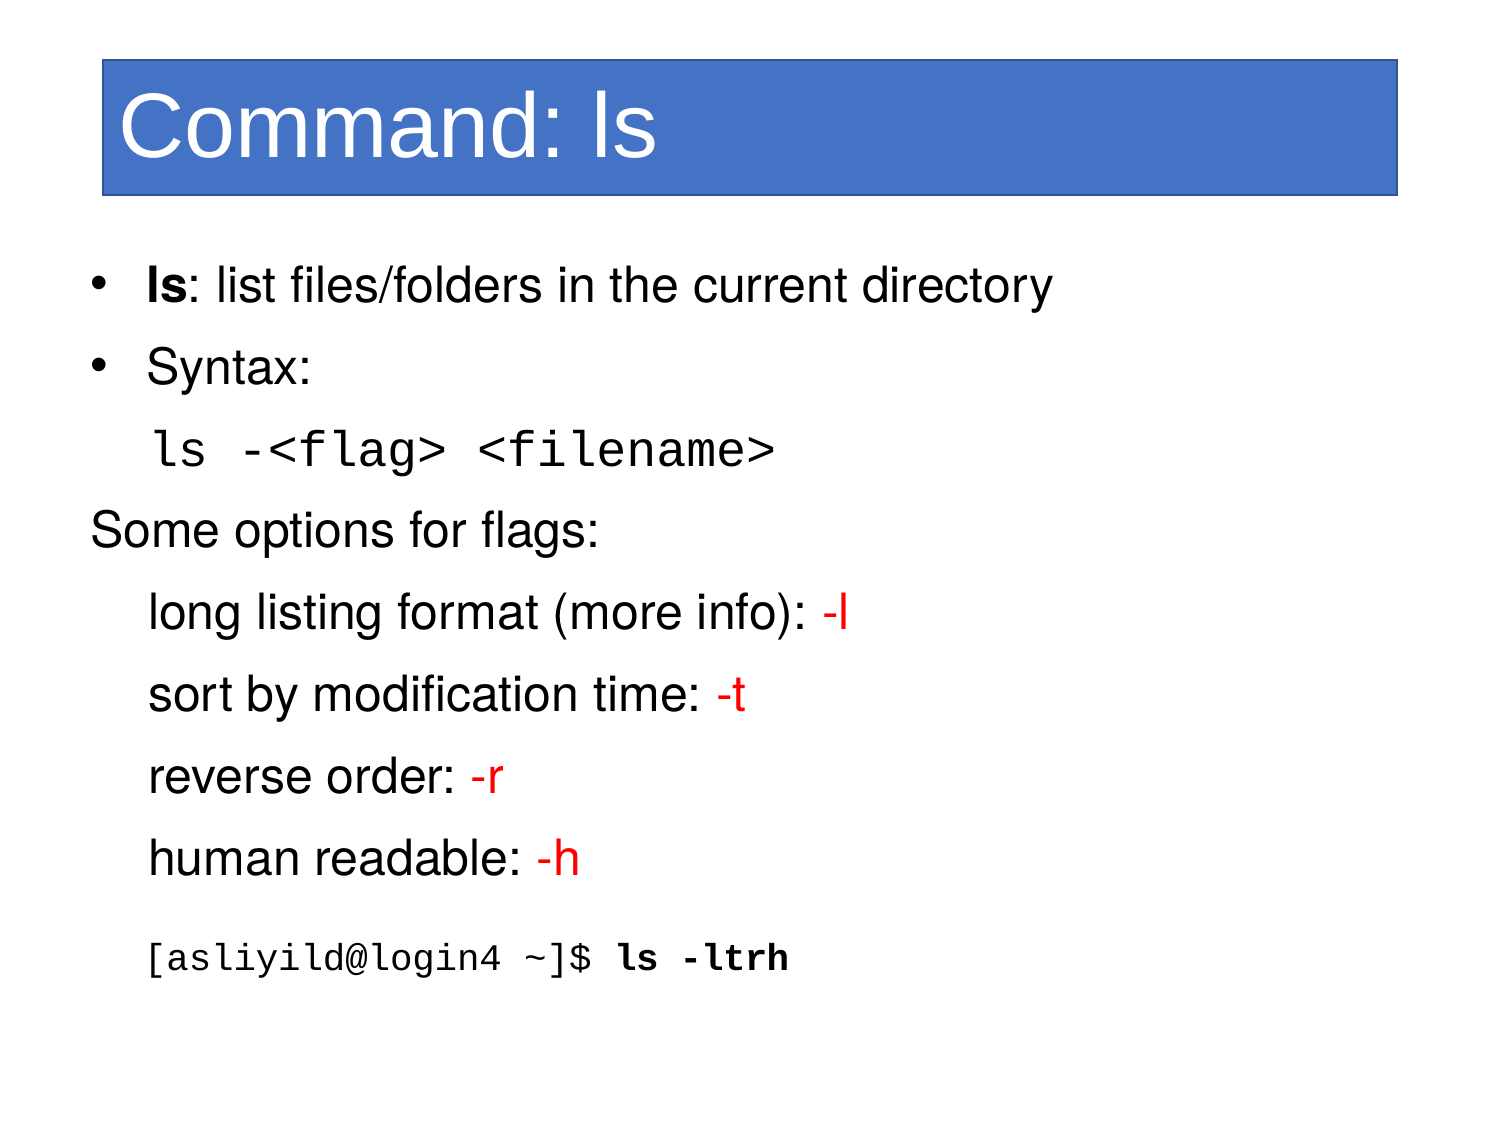

Command: ls
ls: list files/folders in the current directory
Syntax:
	ls -<flag> <filename>
Some options for flags:
	long listing format (more info): -l
	sort by modification time: -t
	reverse order: -r
	human readable: -h
[asliyild@login4 ~]$ ls -ltrh